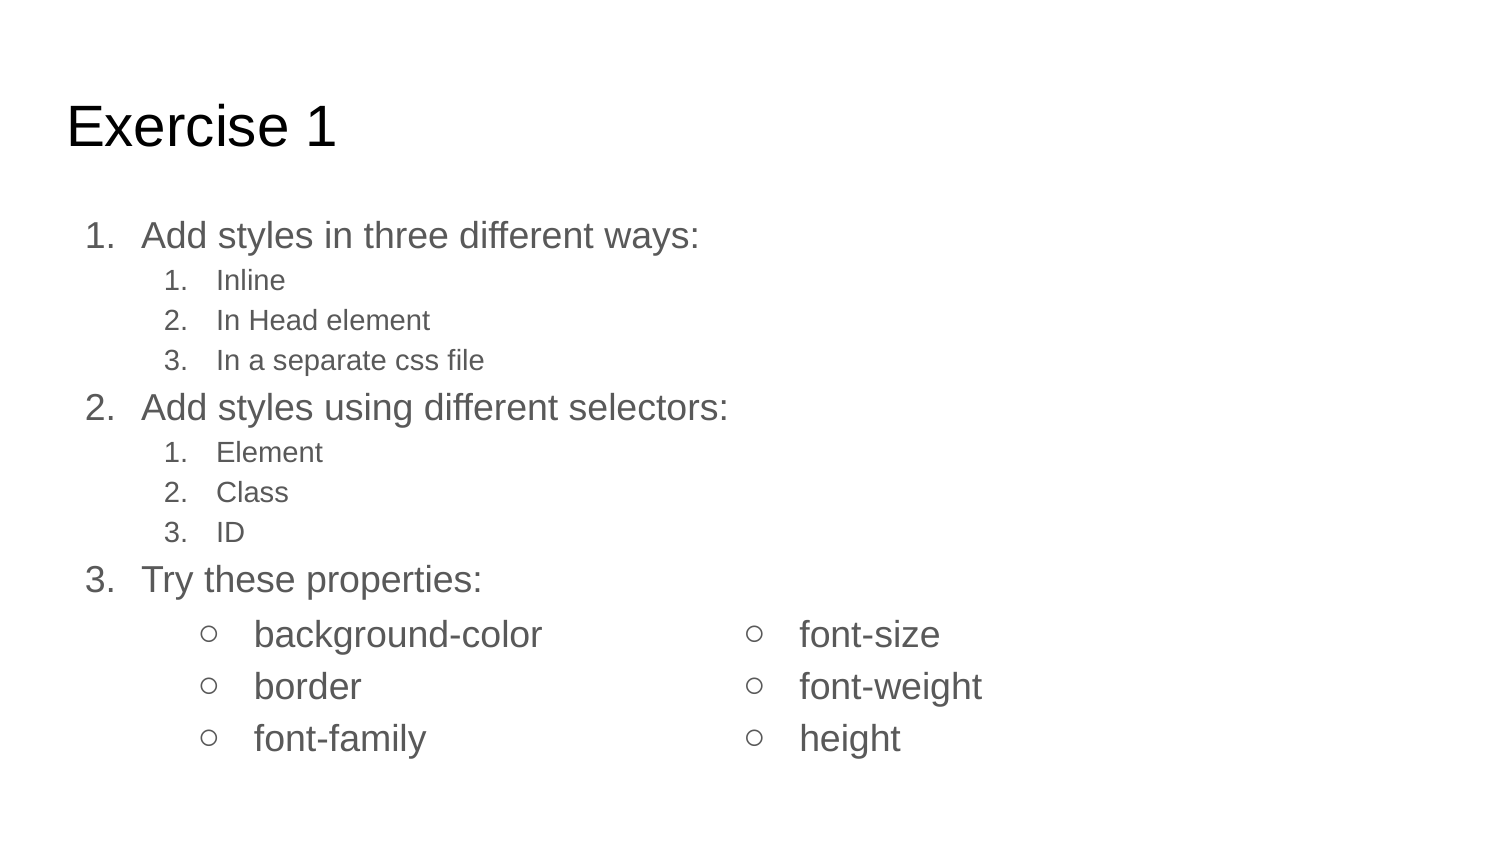

# Exercise 1
Add styles in three different ways:
Inline
In Head element
In a separate css file
Add styles using different selectors:
Element
Class
ID
Try these properties:

background-color
border
font-family
font-size
font-weight
height